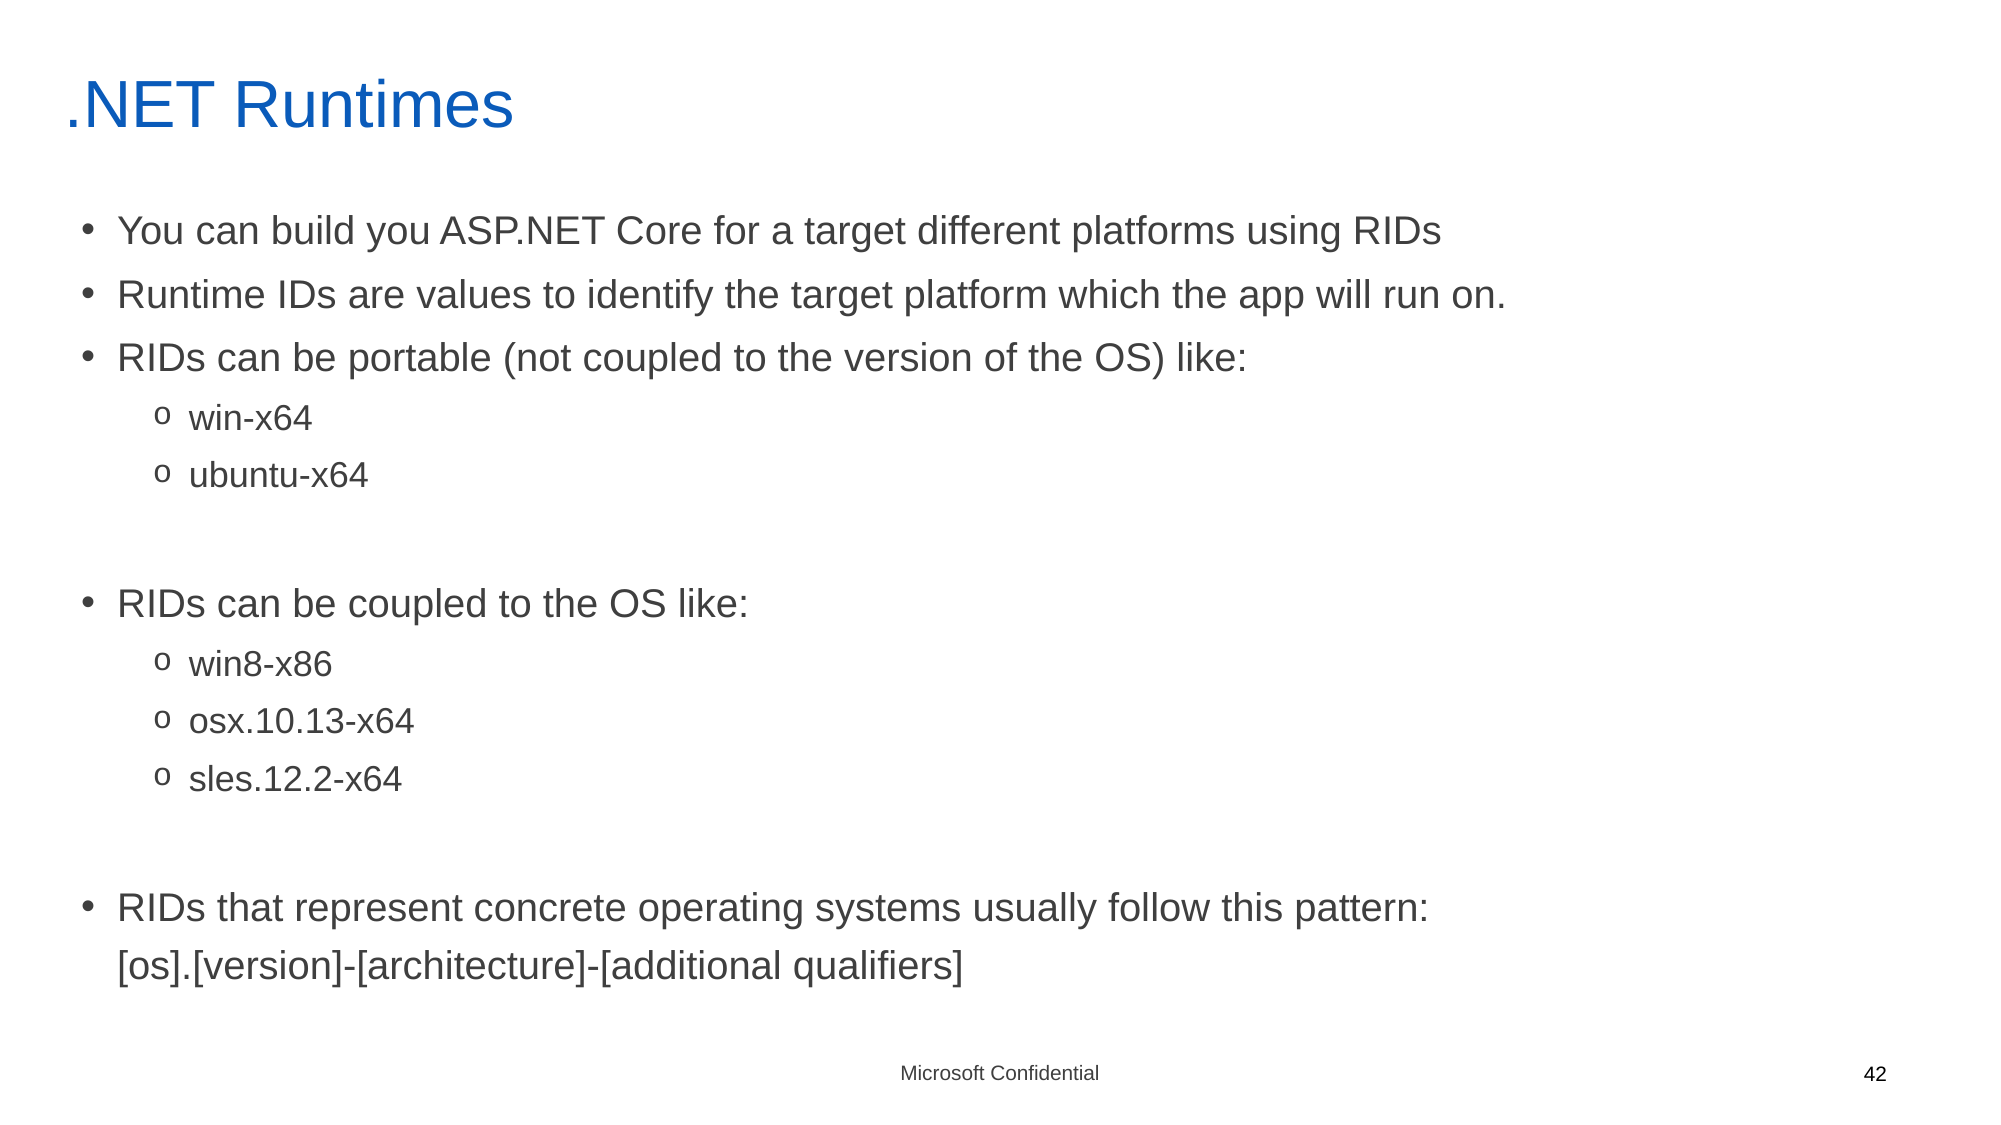

# .NET Runtimes
You can build you ASP.NET Core for a target different platforms using RIDs
Runtime IDs are values to identify the target platform which the app will run on.
RIDs can be portable (not coupled to the version of the OS) like:
win-x64
ubuntu-x64

RIDs can be coupled to the OS like:
win8-x86
osx.10.13-x64
sles.12.2-x64

RIDs that represent concrete operating systems usually follow this pattern:
[os].[version]-[architecture]-[additional qualifiers]
42